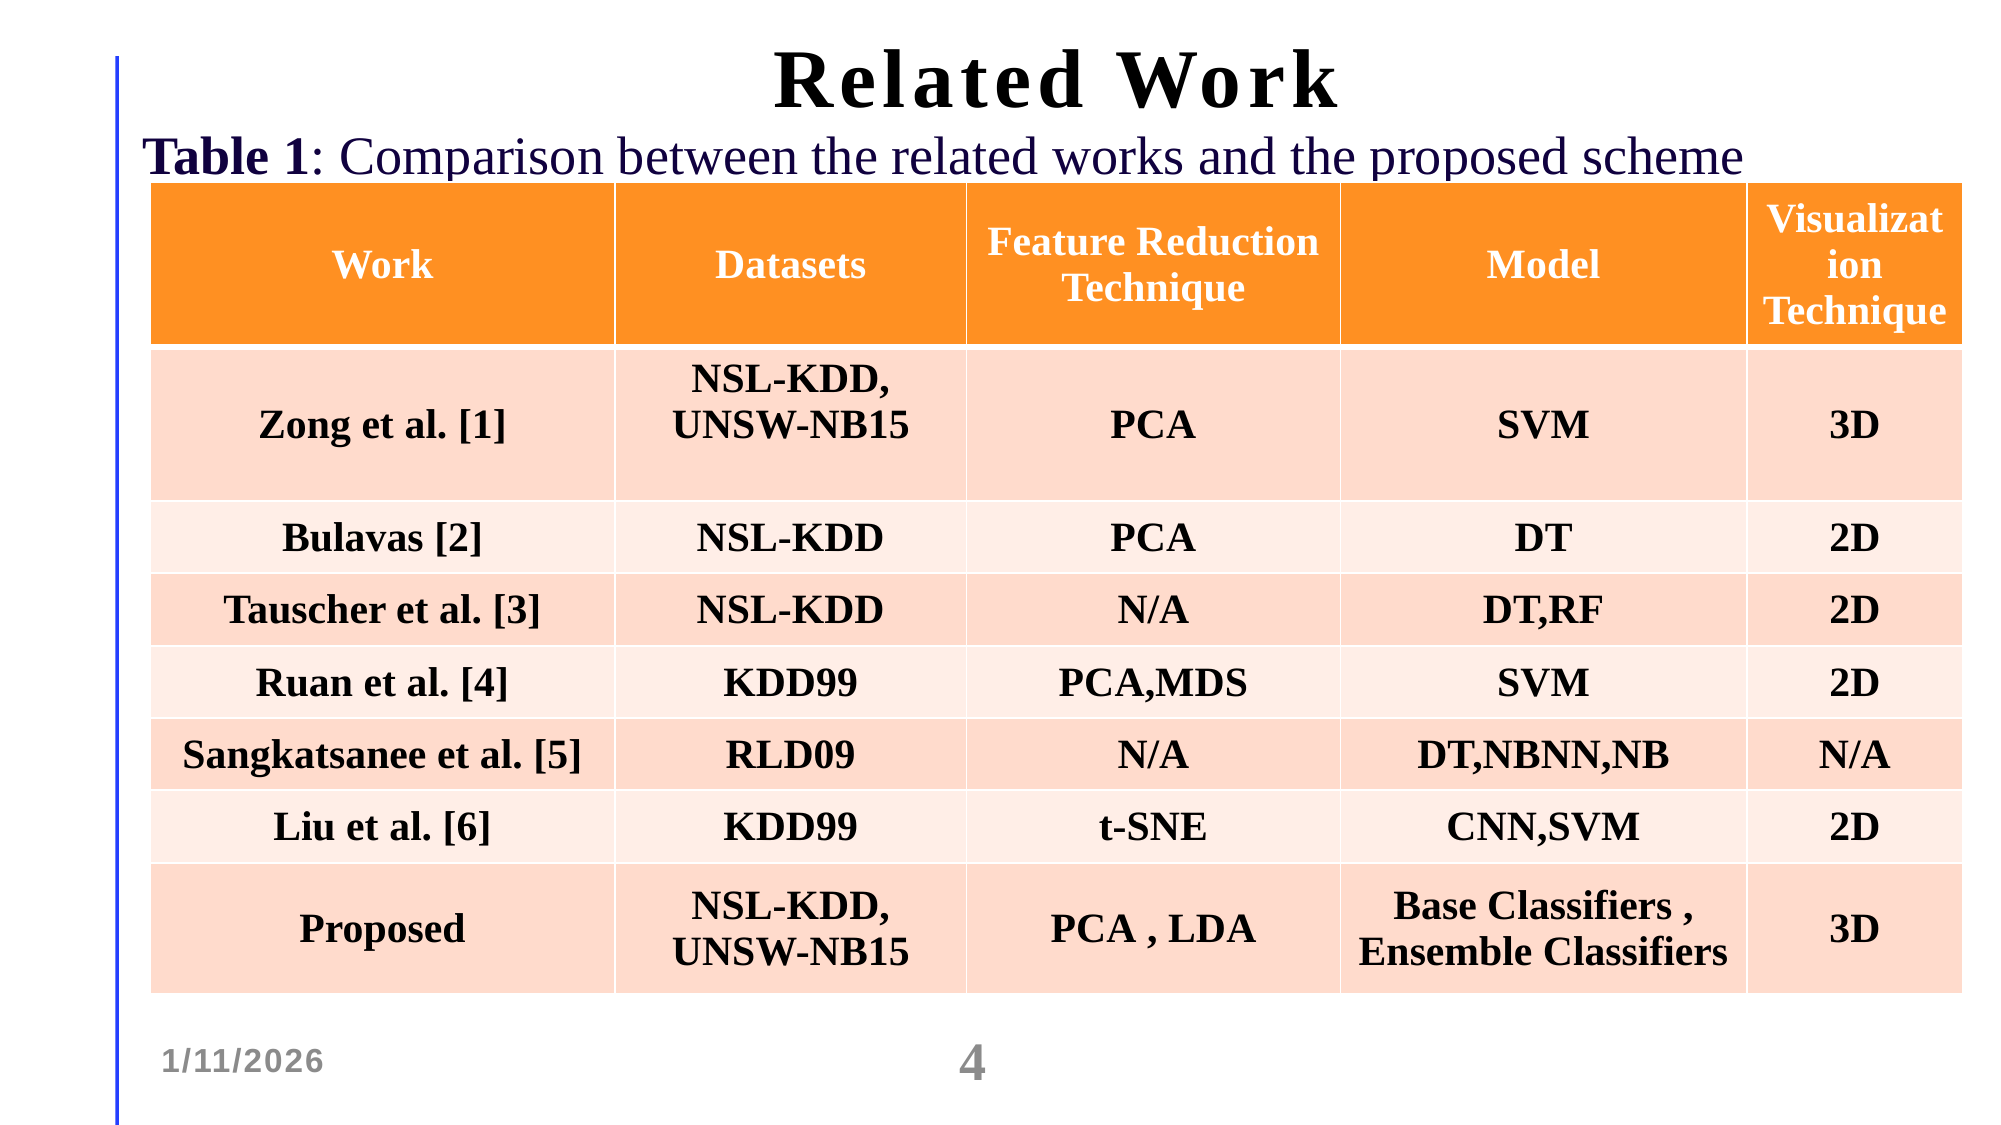

# Related Work
Table 1: Comparison between the related works and the proposed scheme
| Work | Datasets | Feature Reduction Technique | Model | Visualization Technique |
| --- | --- | --- | --- | --- |
| Zong et al. [1] | NSL-KDD, UNSW-NB15 | PCA | SVM | 3D |
| Bulavas [2] | NSL-KDD | PCA | DT | 2D |
| Tauscher et al. [3] | NSL-KDD | N/A | DT,RF | 2D |
| Ruan et al. [4] | KDD99 | PCA,MDS | SVM | 2D |
| Sangkatsanee et al. [5] | RLD09 | N/A | DT,NBNN,NB | N/A |
| Liu et al. [6] | KDD99 | t-SNE | CNN,SVM | 2D |
| Proposed | NSL-KDD, UNSW-NB15 | PCA , LDA | Base Classifiers , Ensemble Classifiers | 3D |
1/11/2026
4